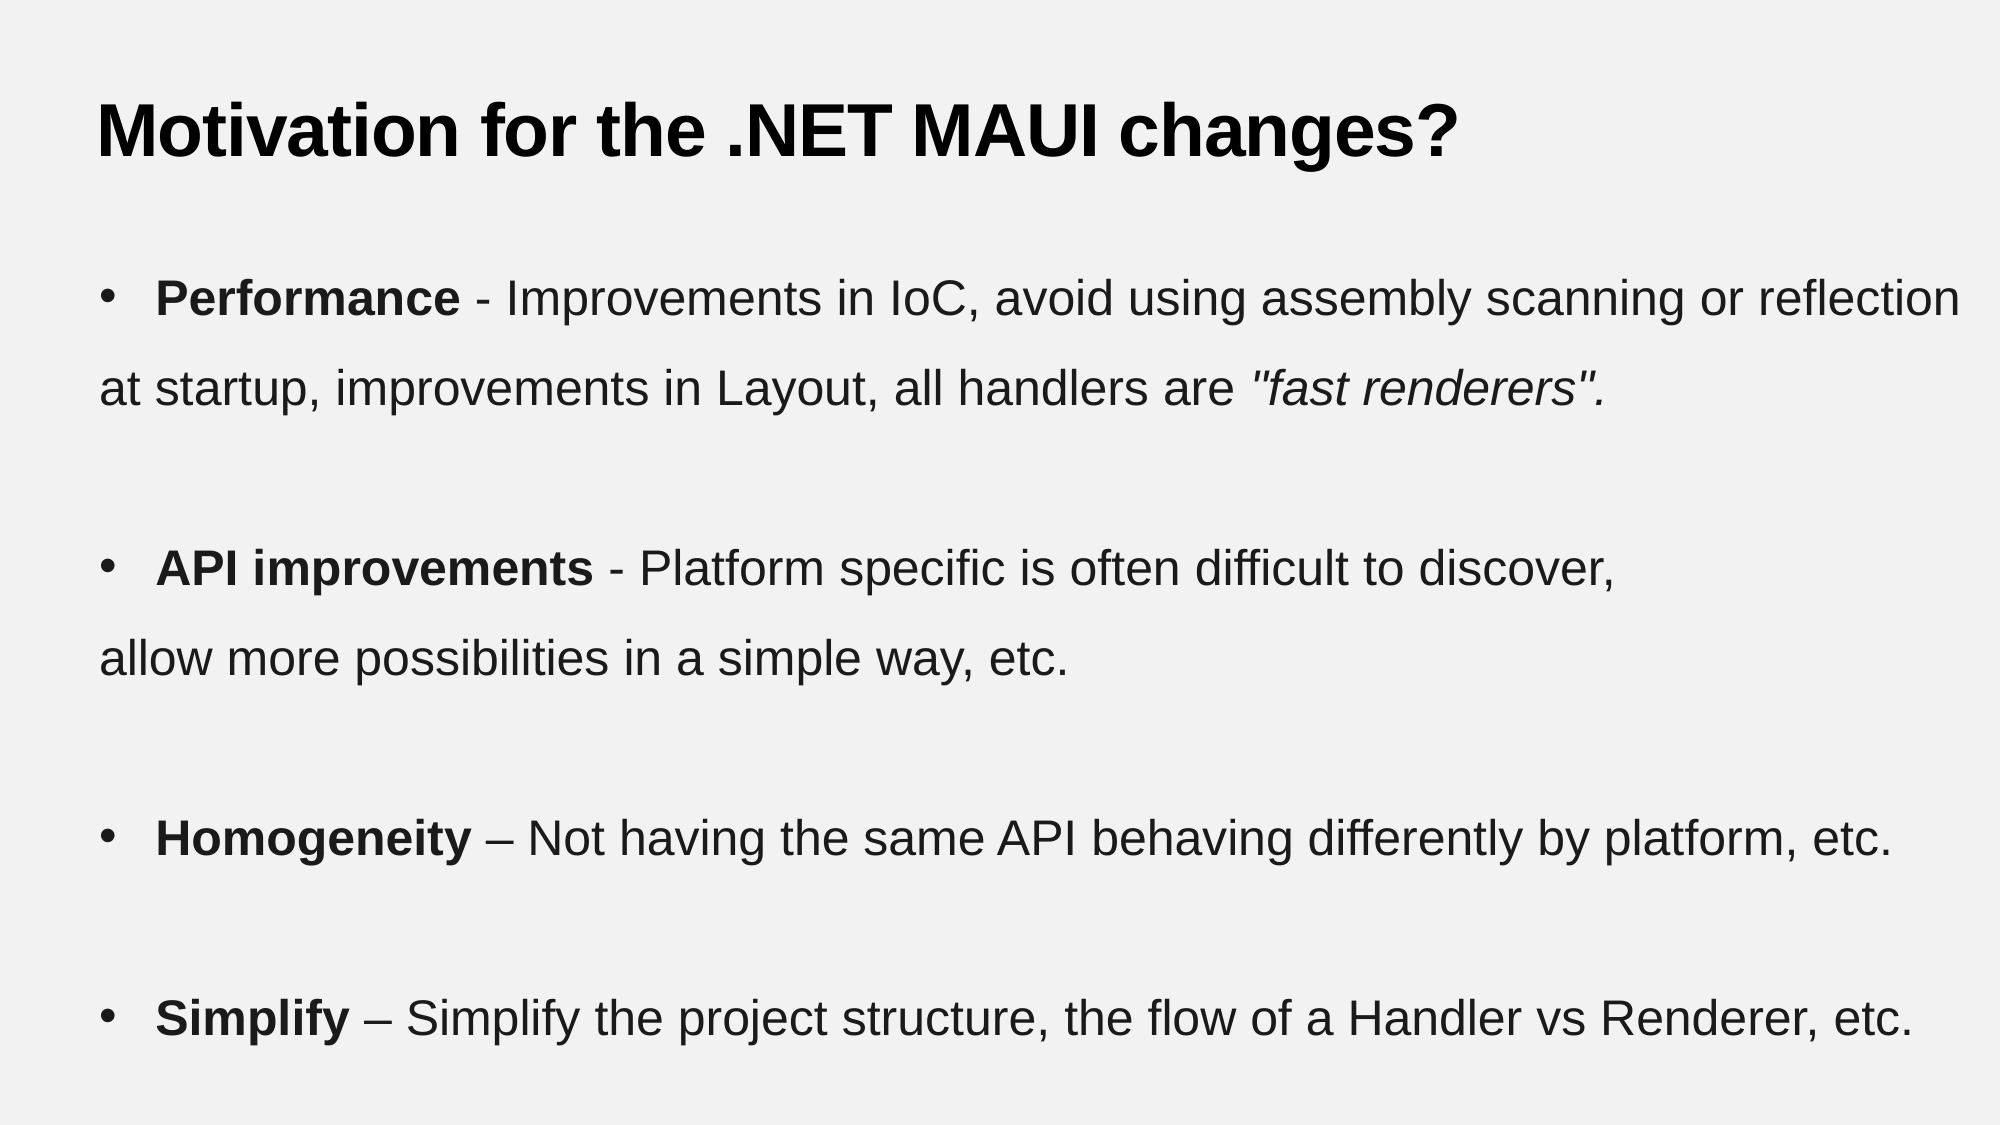

# Motivation for the .NET MAUI changes?
Performance - Improvements in IoC, avoid using assembly scanning or reflection
at startup, improvements in Layout, all handlers are "fast renderers".

API improvements - Platform specific is often difficult to discover,
allow more possibilities in a simple way, etc.

Homogeneity – Not having the same API behaving differently by platform, etc.

Simplify – Simplify the project structure, the flow of a Handler vs Renderer, etc.